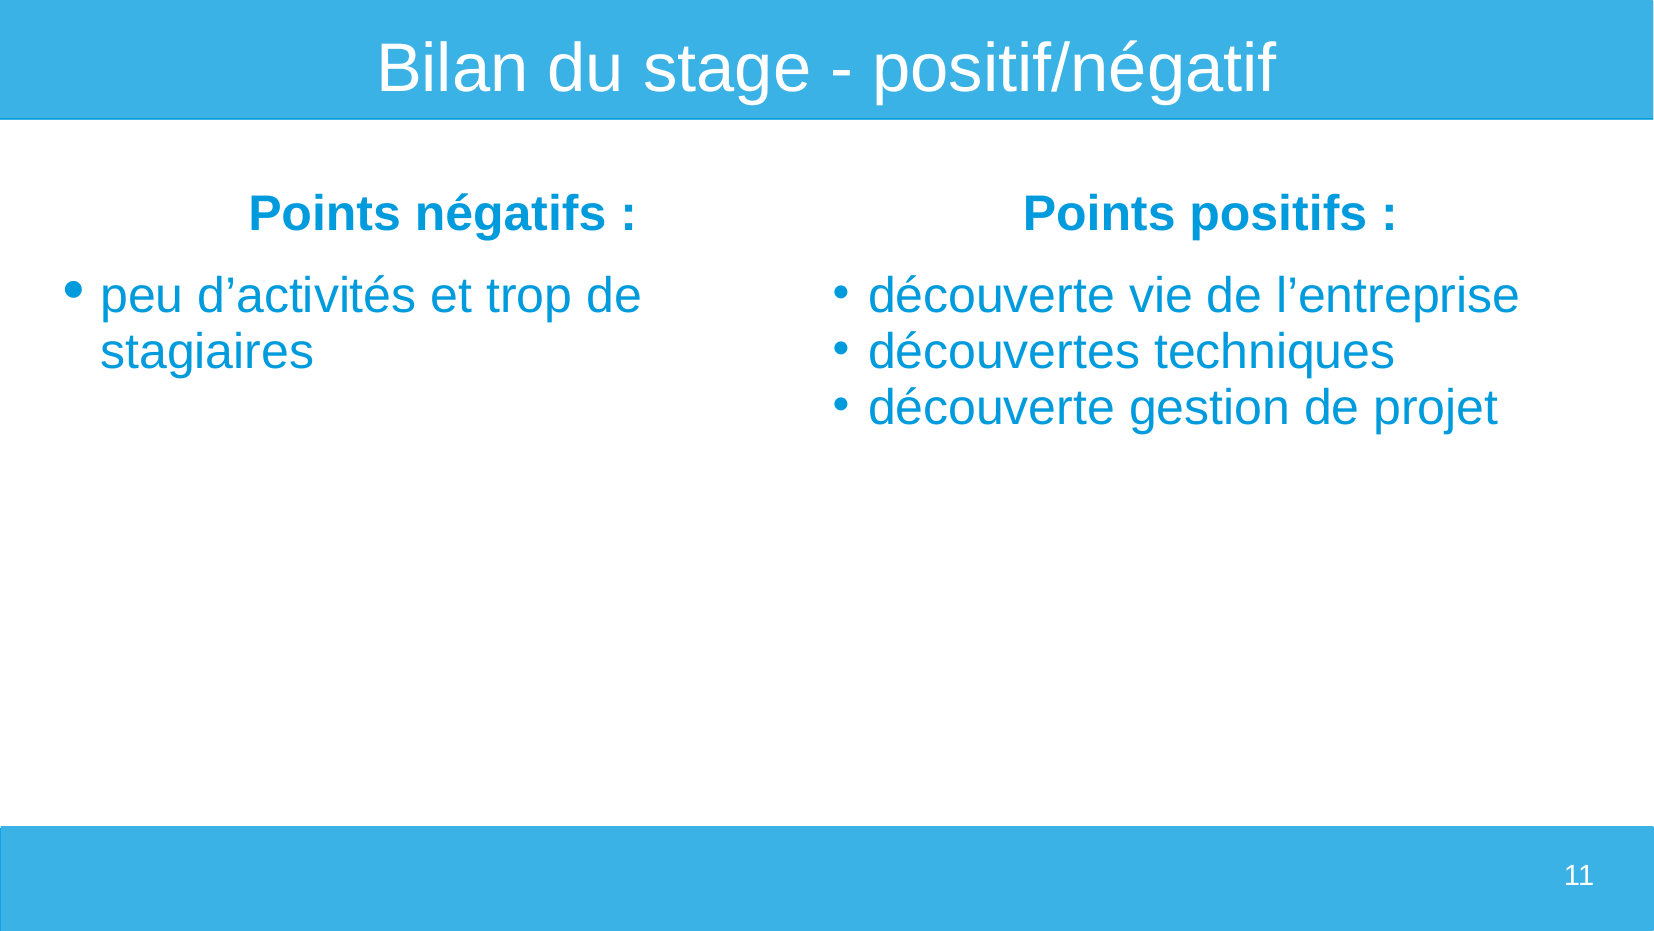

# Bilan du stage - positif/négatif
| Points négatifs : | Points positifs : |
| --- | --- |
| peu d’activités et trop de stagiaires | découverte vie de l’entreprise découvertes techniques découverte gestion de projet |
11